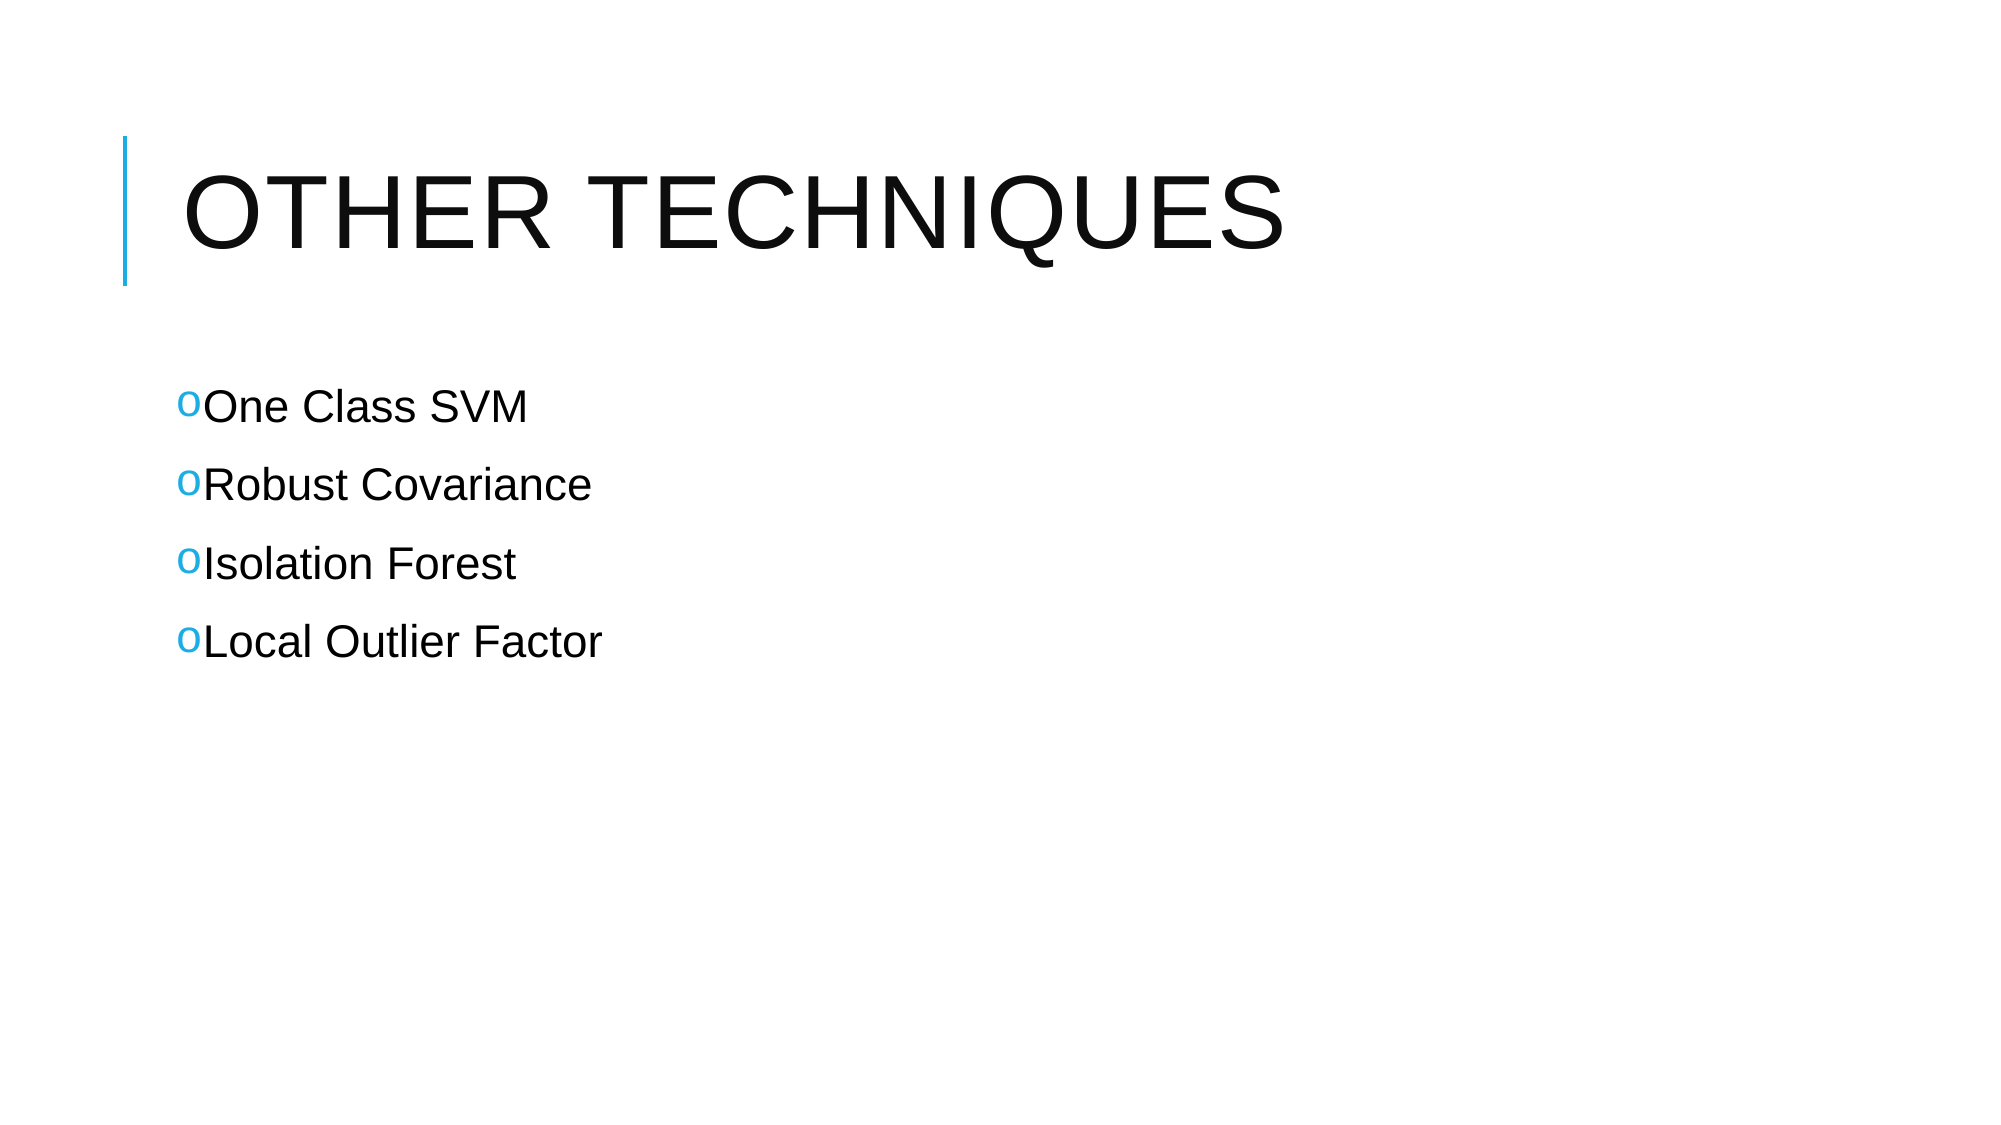

# Other Techniques
One Class SVM
Robust Covariance
Isolation Forest
Local Outlier Factor